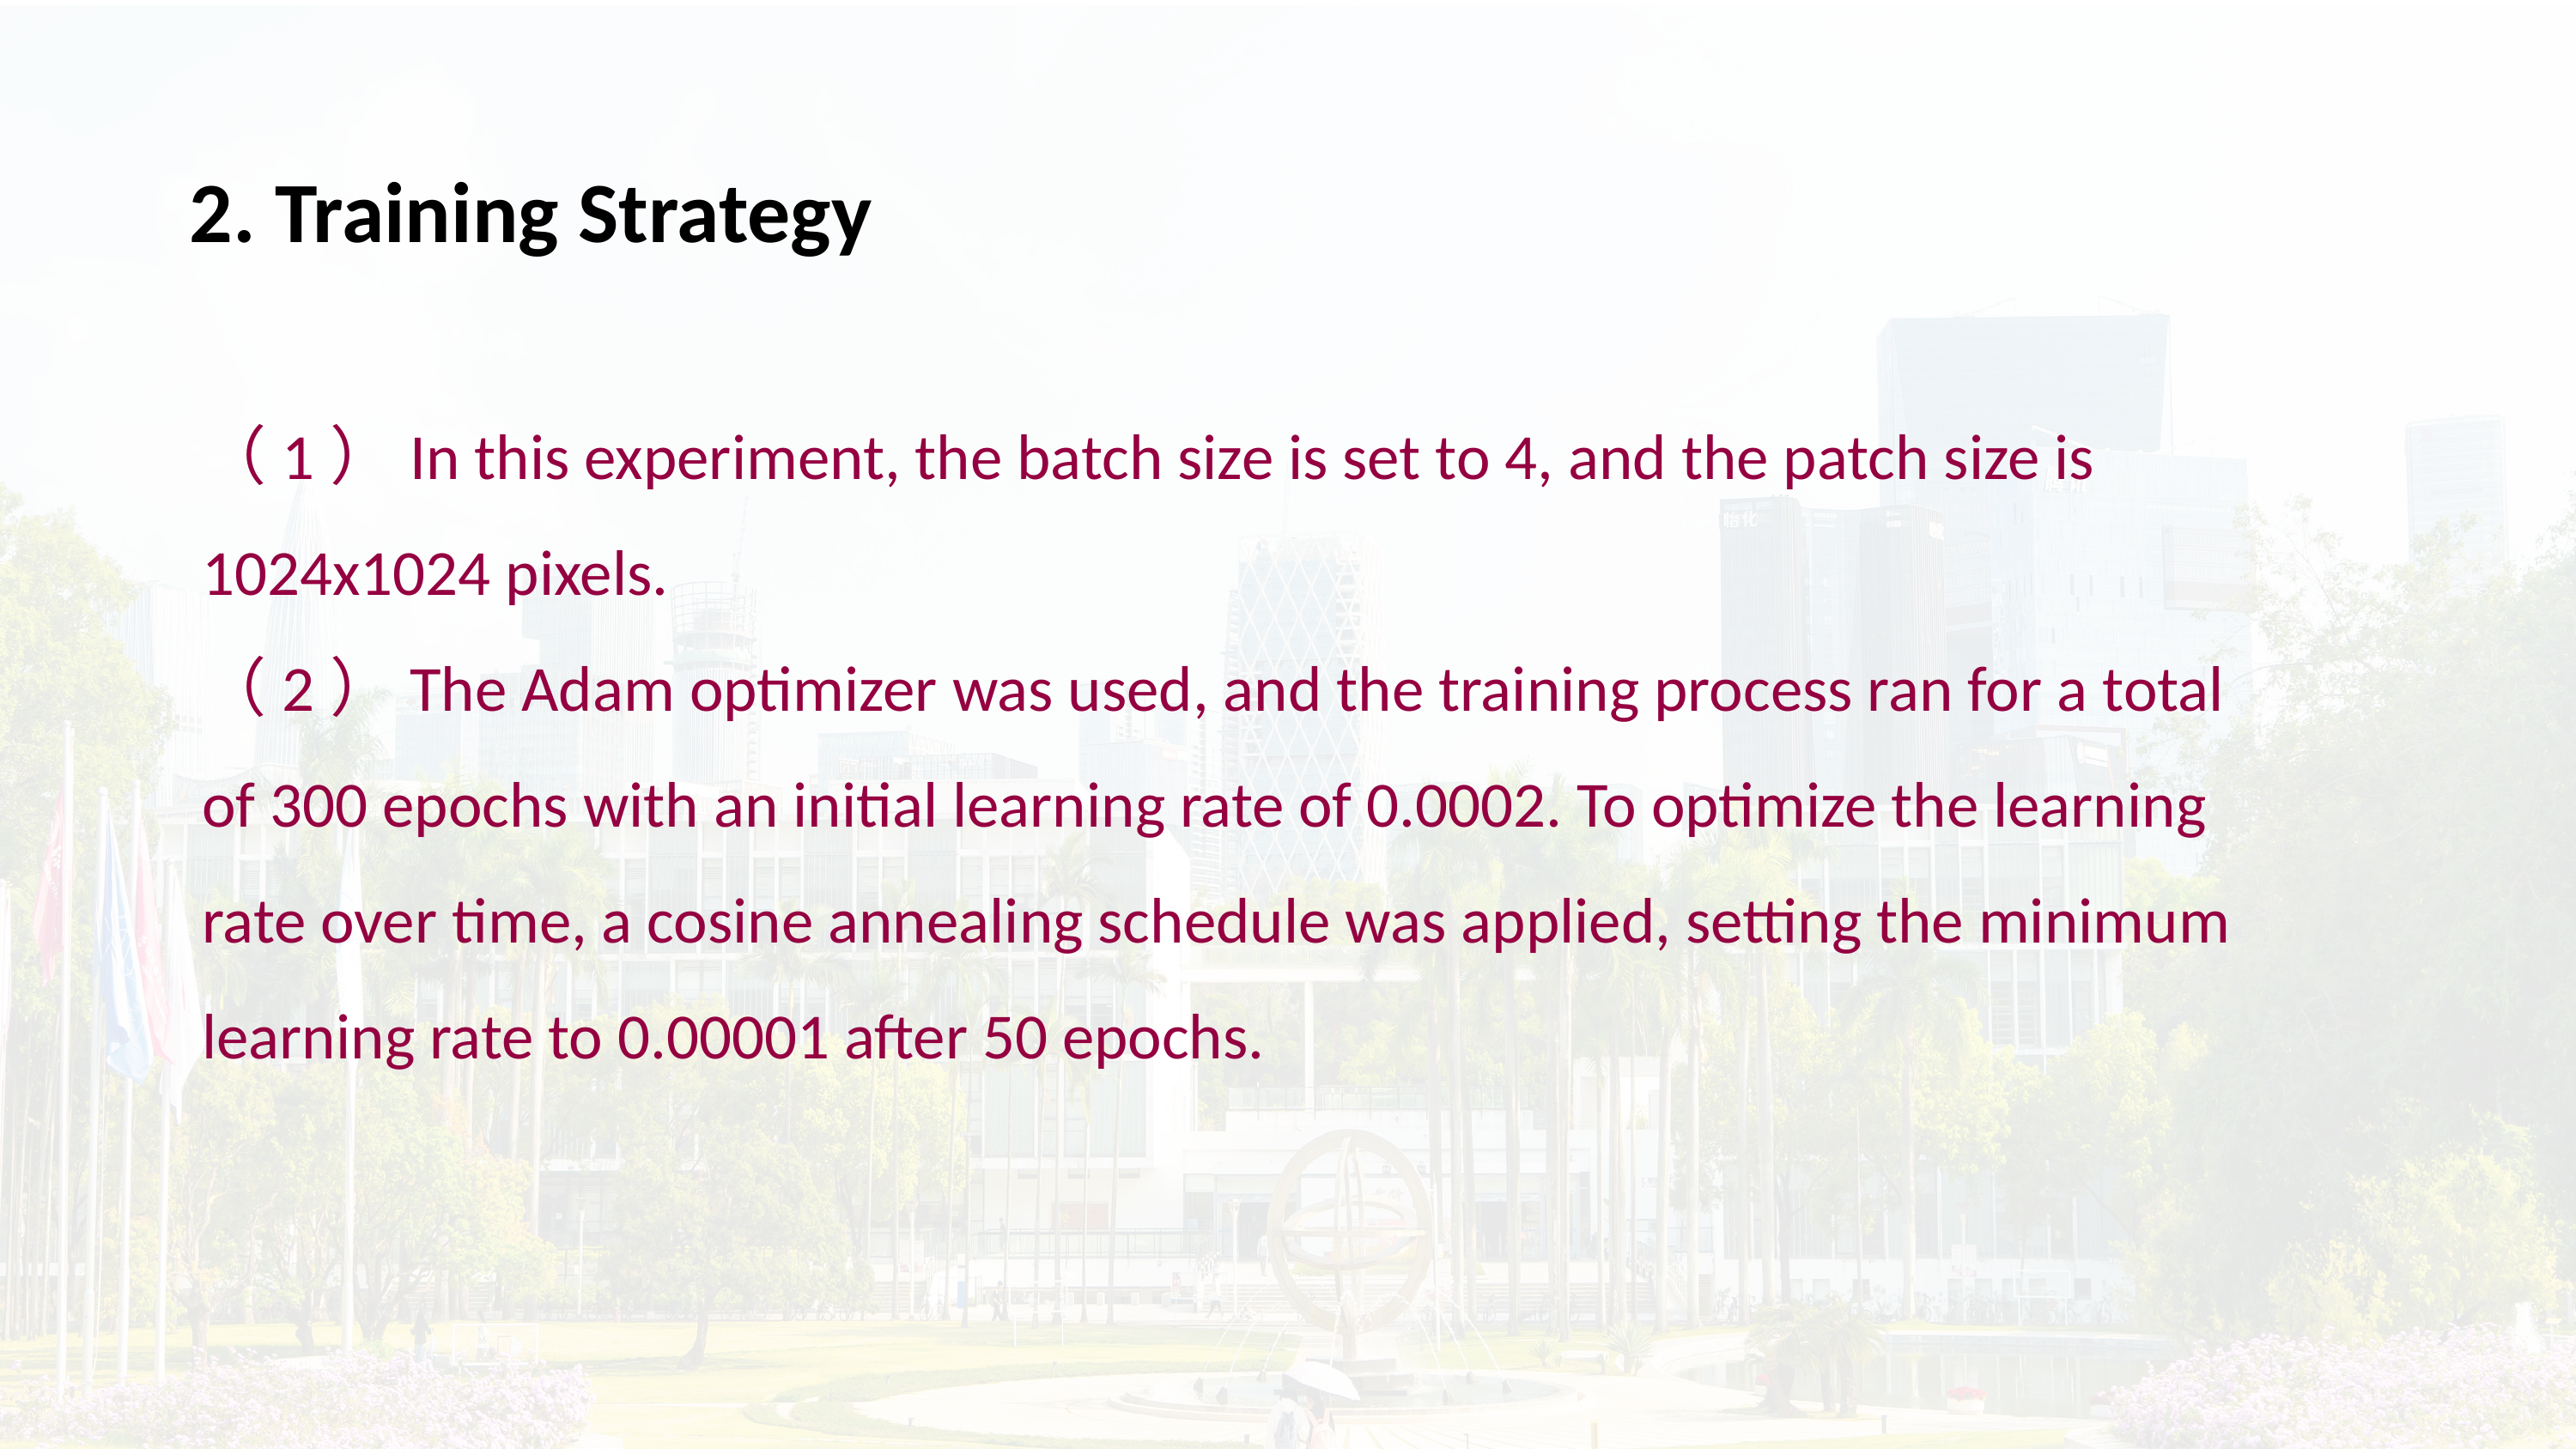

2. Training Strategy
（1）In this experiment, the batch size is set to 4, and the patch size is 1024x1024 pixels.
（2）The Adam optimizer was used, and the training process ran for a total of 300 epochs with an initial learning rate of 0.0002. To optimize the learning rate over time, a cosine annealing schedule was applied, setting the minimum learning rate to 0.00001 after 50 epochs.